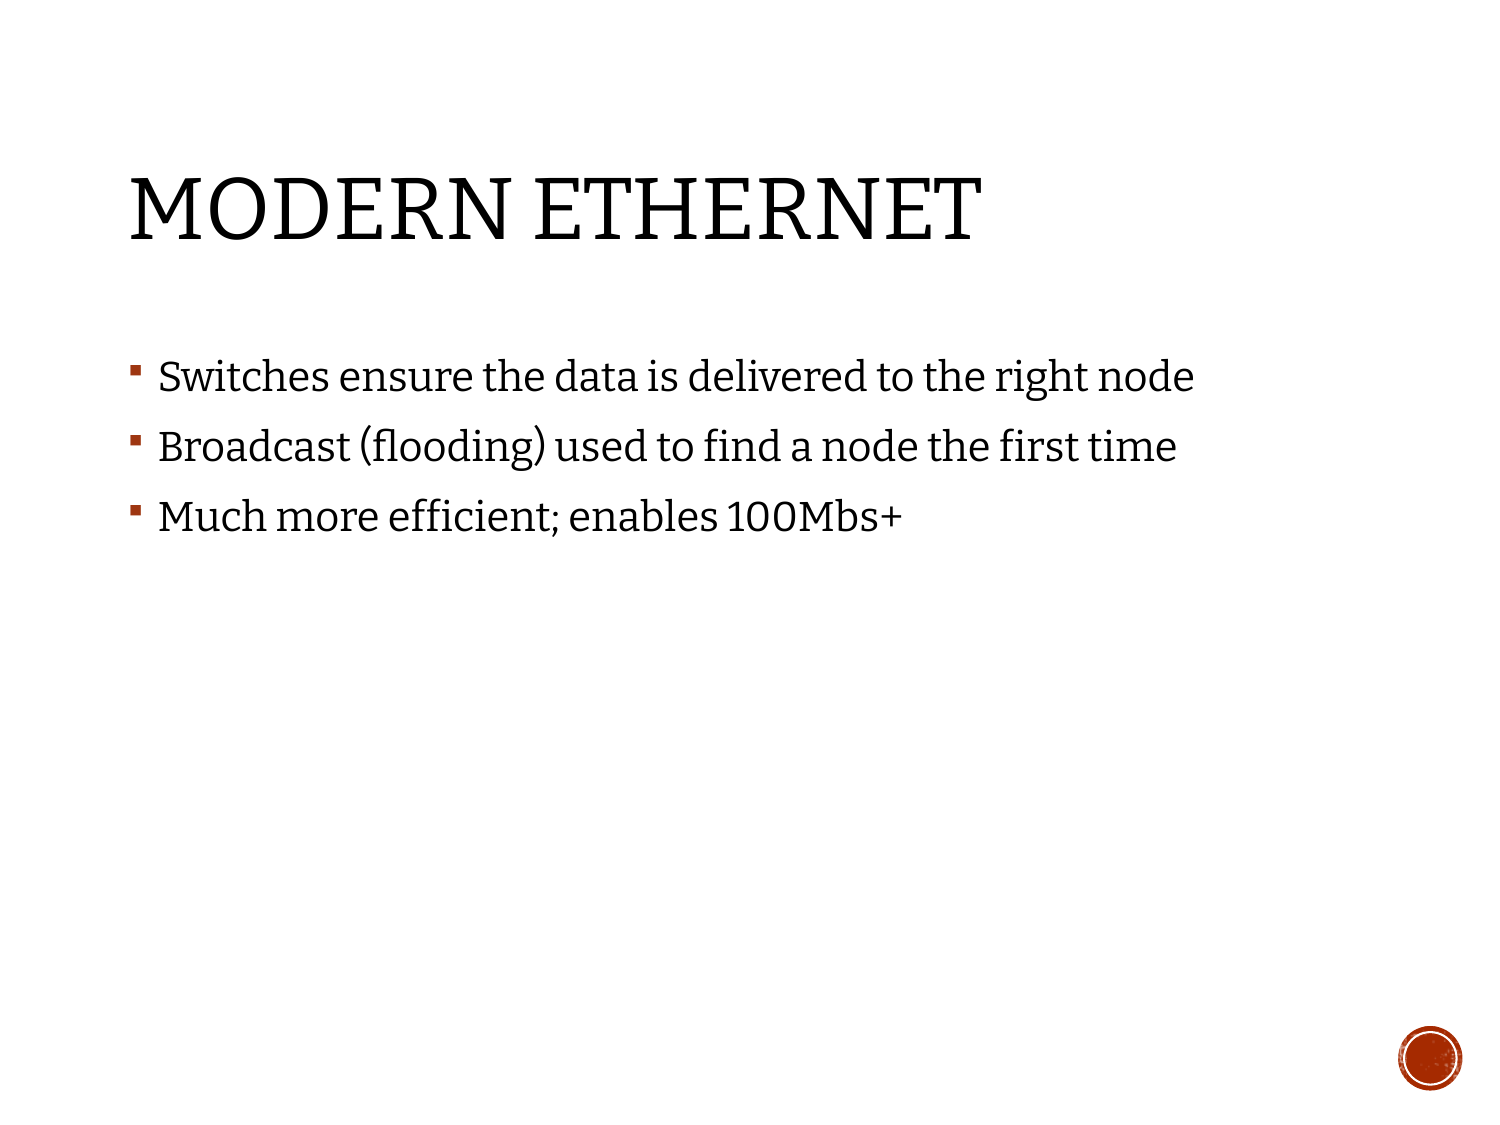

# Modern Ethernet
Switches ensure the data is delivered to the right node
Broadcast (flooding) used to find a node the first time
Much more efficient; enables 100Mbs+